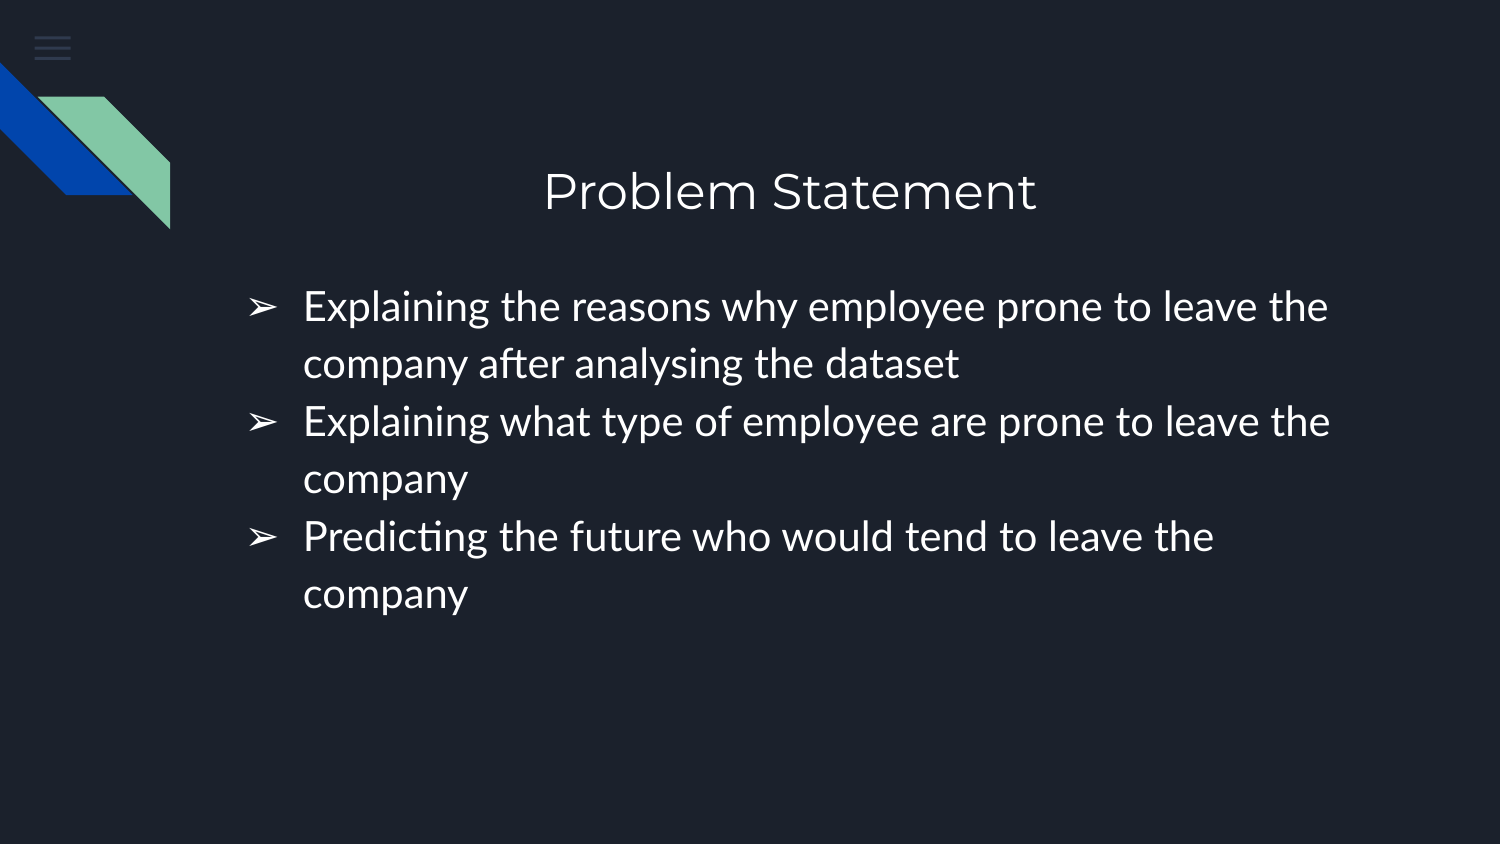

# Problem Statement
Explaining the reasons why employee prone to leave the company after analysing the dataset
Explaining what type of employee are prone to leave the company
Predicting the future who would tend to leave the company